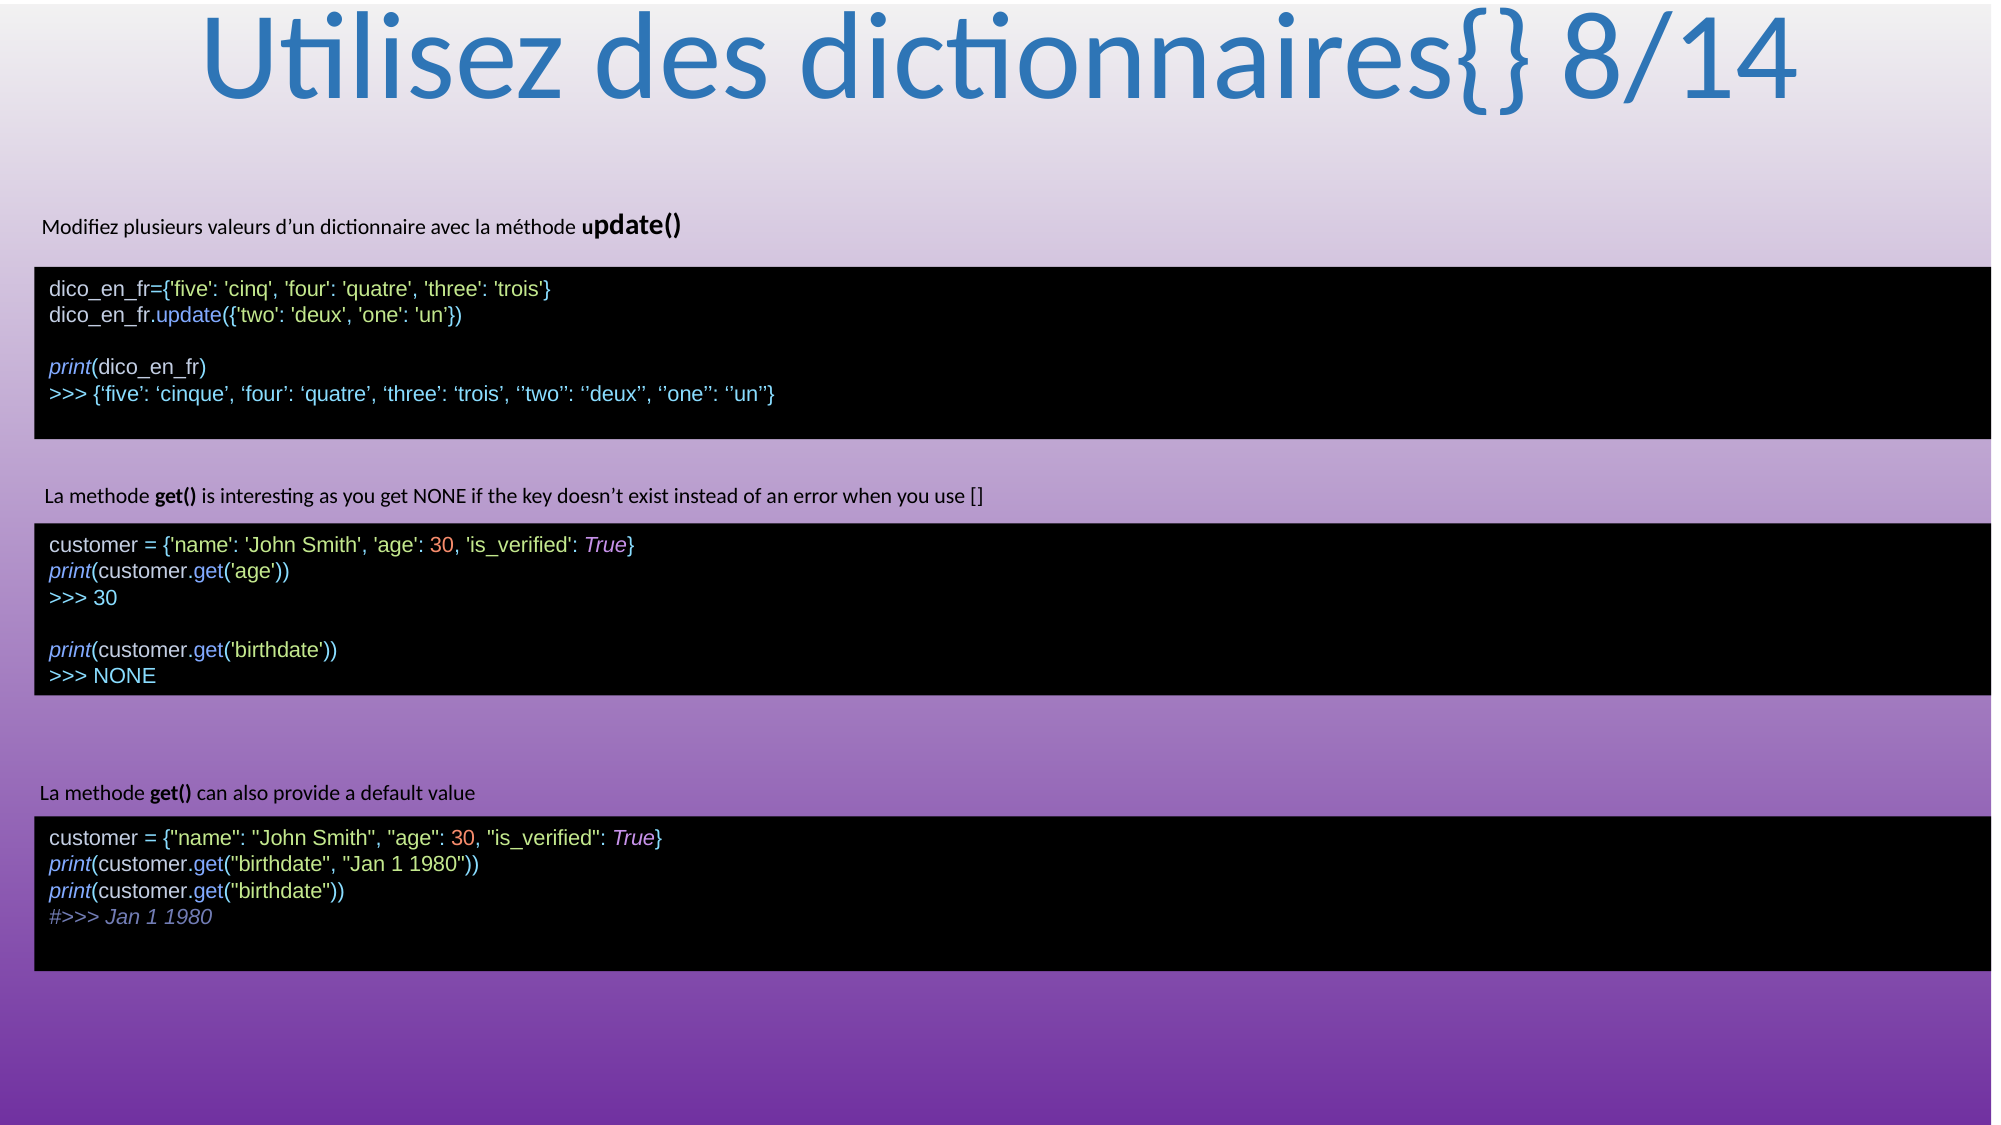

# Utilisez des dictionnaires{} 8/14

Modifiez plusieurs valeurs d’un dictionnaire avec la méthode update()
dico_en_fr={'five': 'cinq', 'four': 'quatre', 'three': 'trois'}
dico_en_fr.update({'two': 'deux', 'one': 'un’})
print(dico_en_fr)
>>> {‘five’: ‘cinque’, ‘four’: ‘quatre’, ‘three’: ‘trois’, ‘’two’’: ‘’deux’’, ‘’one’’: ‘’un’’}

La methode get() is interesting as you get NONE if the key doesn’t exist instead of an error when you use []
customer = {'name': 'John Smith', 'age': 30, 'is_verified': True}
print(customer.get('age'))
>>> 30
print(customer.get('birthdate'))
>>> NONE
La methode get() can also provide a default value
customer = {"name": "John Smith", "age": 30, "is_verified": True}
print(customer.get("birthdate", "Jan 1 1980"))
print(customer.get("birthdate"))
#>>> Jan 1 1980

121